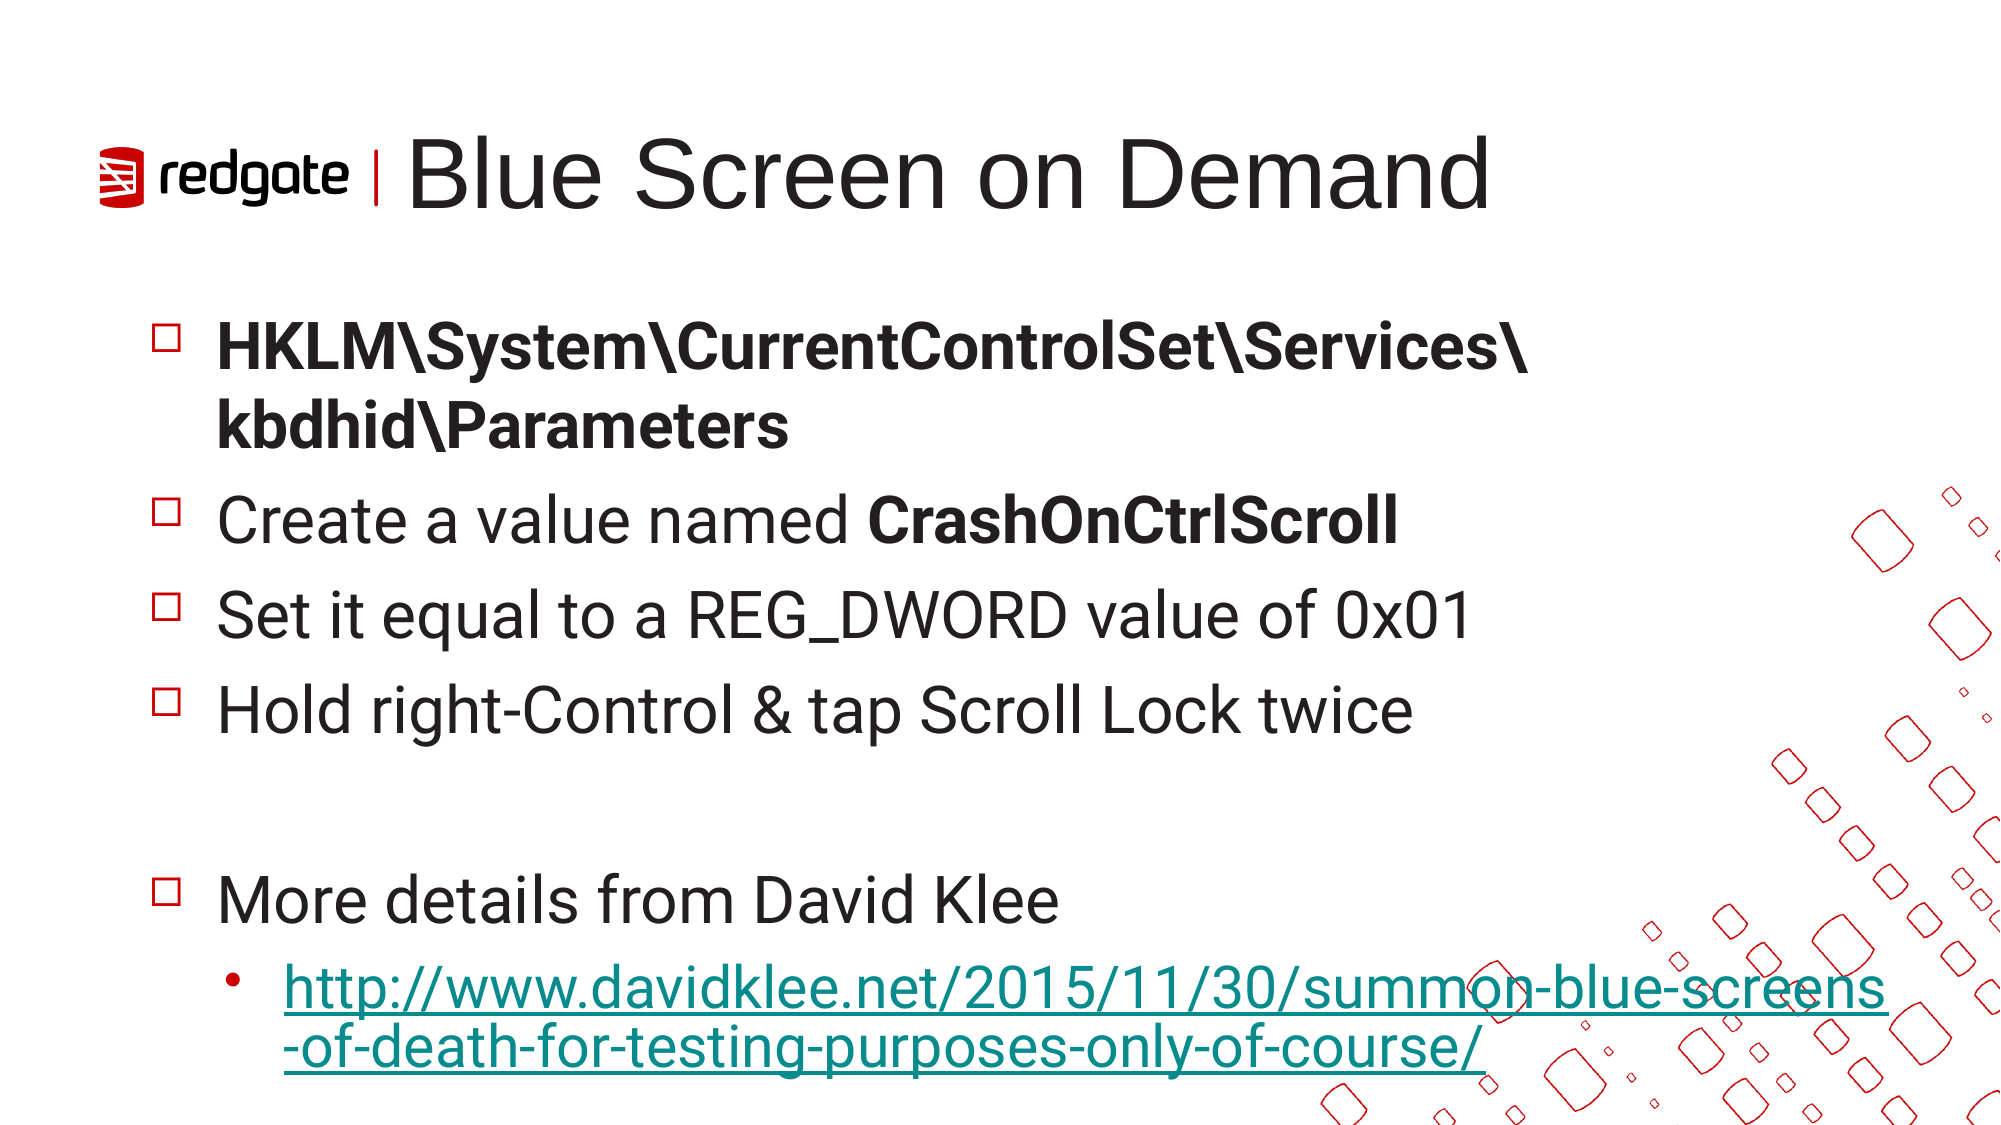

# Blue Screen on Demand
HKLM\System\CurrentControlSet\Services\
kbdhid\Parameters
Create a value named CrashOnCtrlScroll
Set it equal to a REG_DWORD value of 0x01
Hold right-Control & tap Scroll Lock twice

More details from David Klee
http://www.davidklee.net/2015/11/30/summon-blue-screens-of-death-for-testing-purposes-only-of-course/